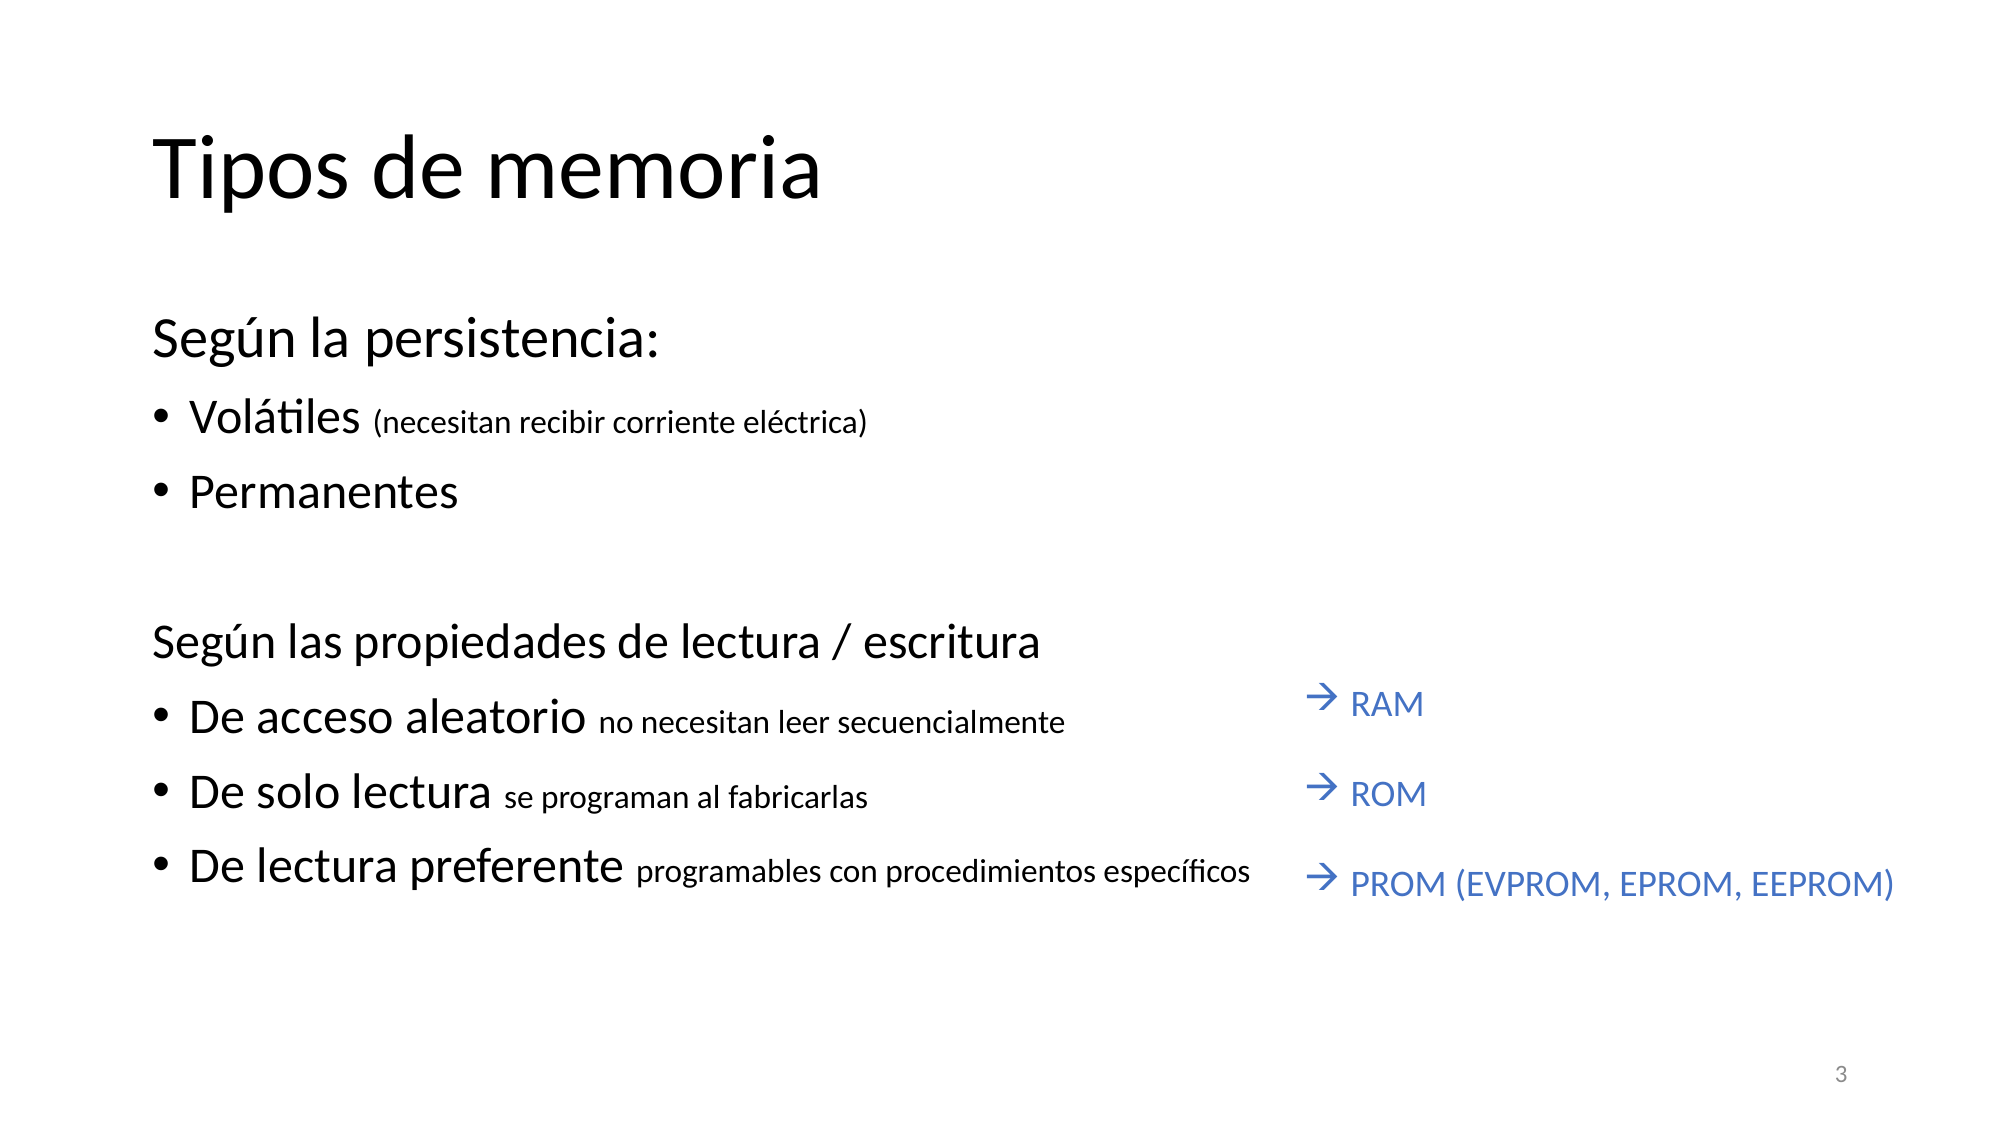

# Tipos de memoria
Según la persistencia:
Volátiles (necesitan recibir corriente eléctrica)
Permanentes

Según las propiedades de lectura / escritura
De acceso aleatorio no necesitan leer secuencialmente
De solo lectura se programan al fabricarlas
De lectura preferente programables con procedimientos específicos
RAM

ROM

PROM (EVPROM, EPROM, EEPROM)
3